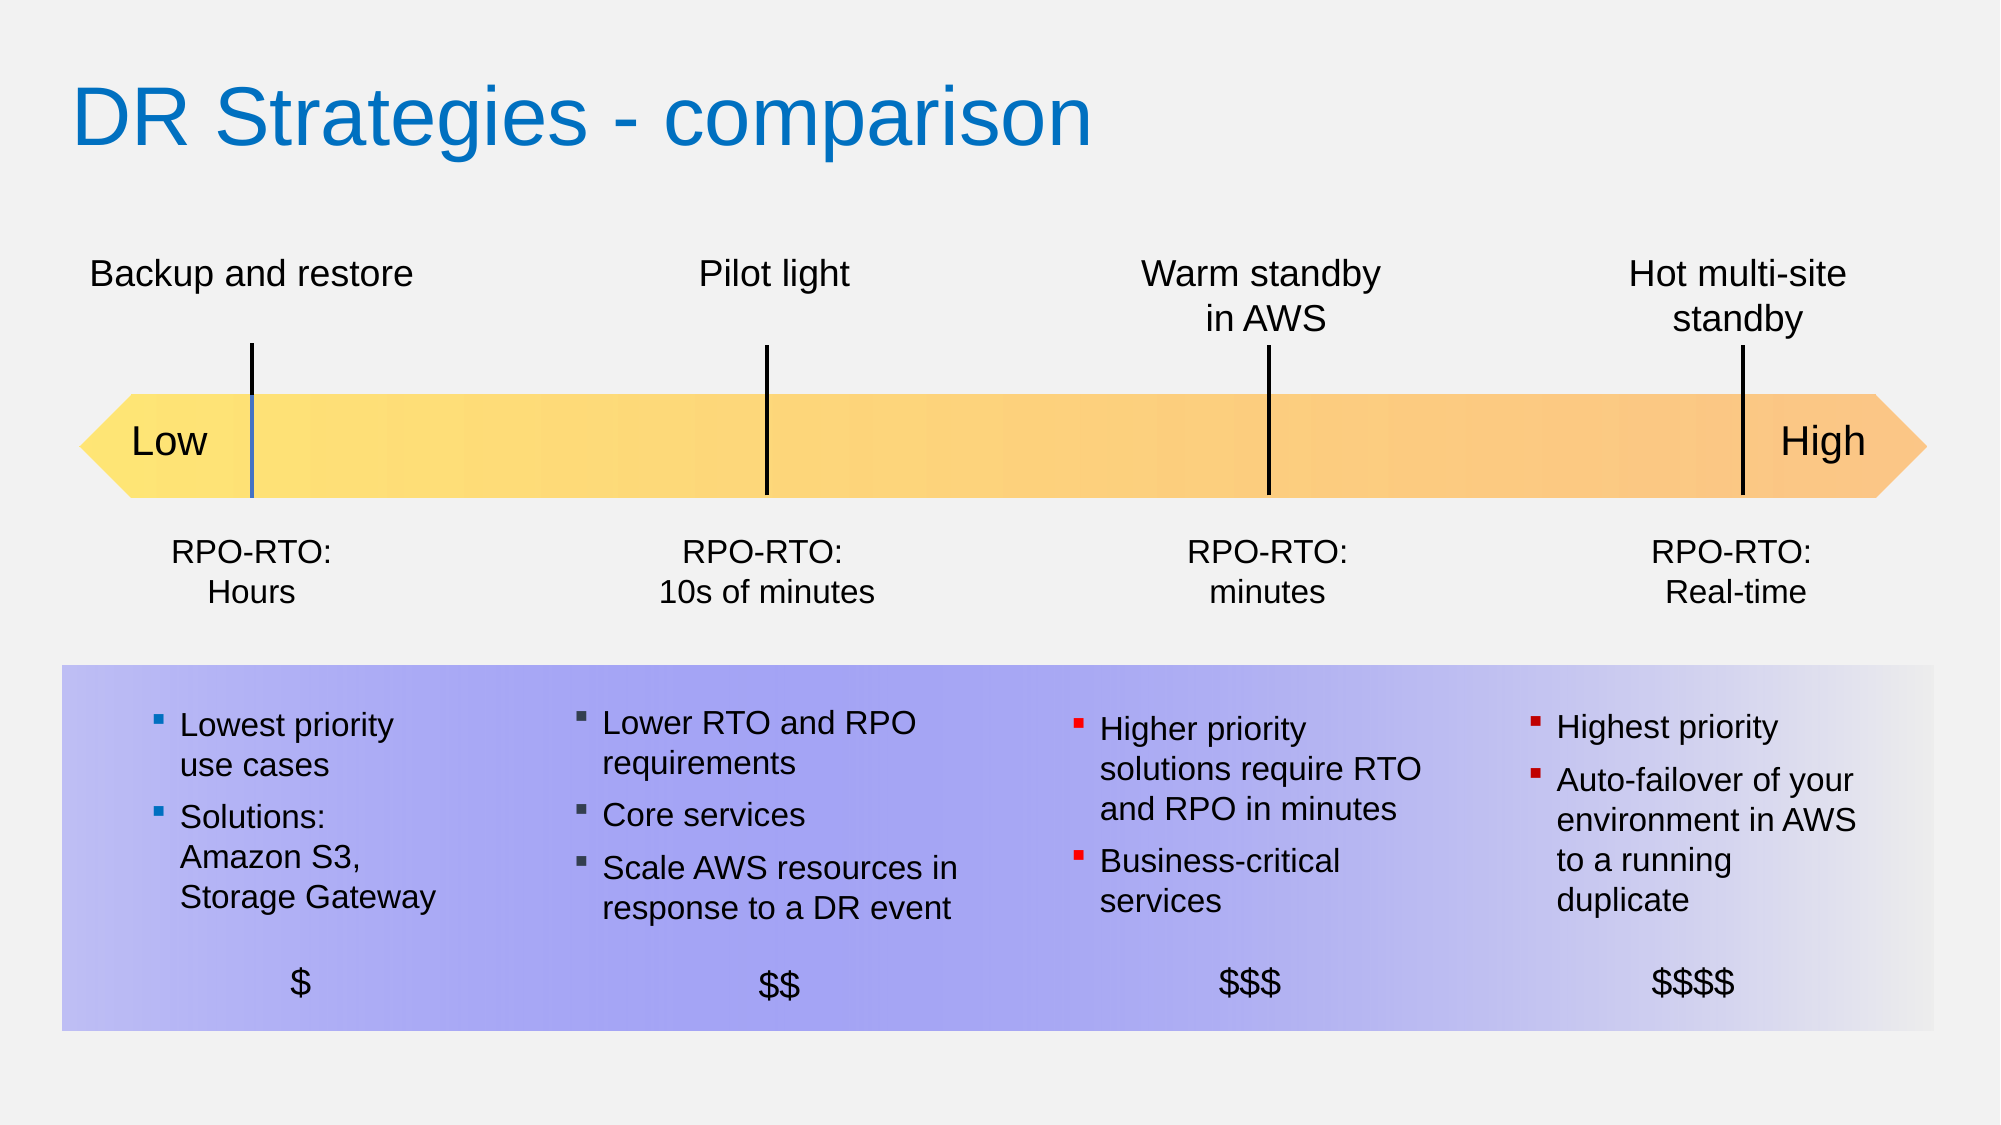

# DR Strategies - comparison
Backup and restore
Pilot light
Warm standby
in AWS
Hot multi-site standby

Low
High
RPO-RTO:
Hours
RPO-RTO:
10s of minutes
RPO-RTO: minutes
RPO-RTO:
Real-time

Lower RTO and RPO requirements
Core services
Scale AWS resources in response to a DR event
Lowest priority use cases
Solutions: Amazon S3, Storage Gateway
Highest priority
Auto-failover of your environment in AWS to a running duplicate
Higher priority solutions require RTO and RPO in minutes
Business-critical services
$
$$$
$$$$
$$